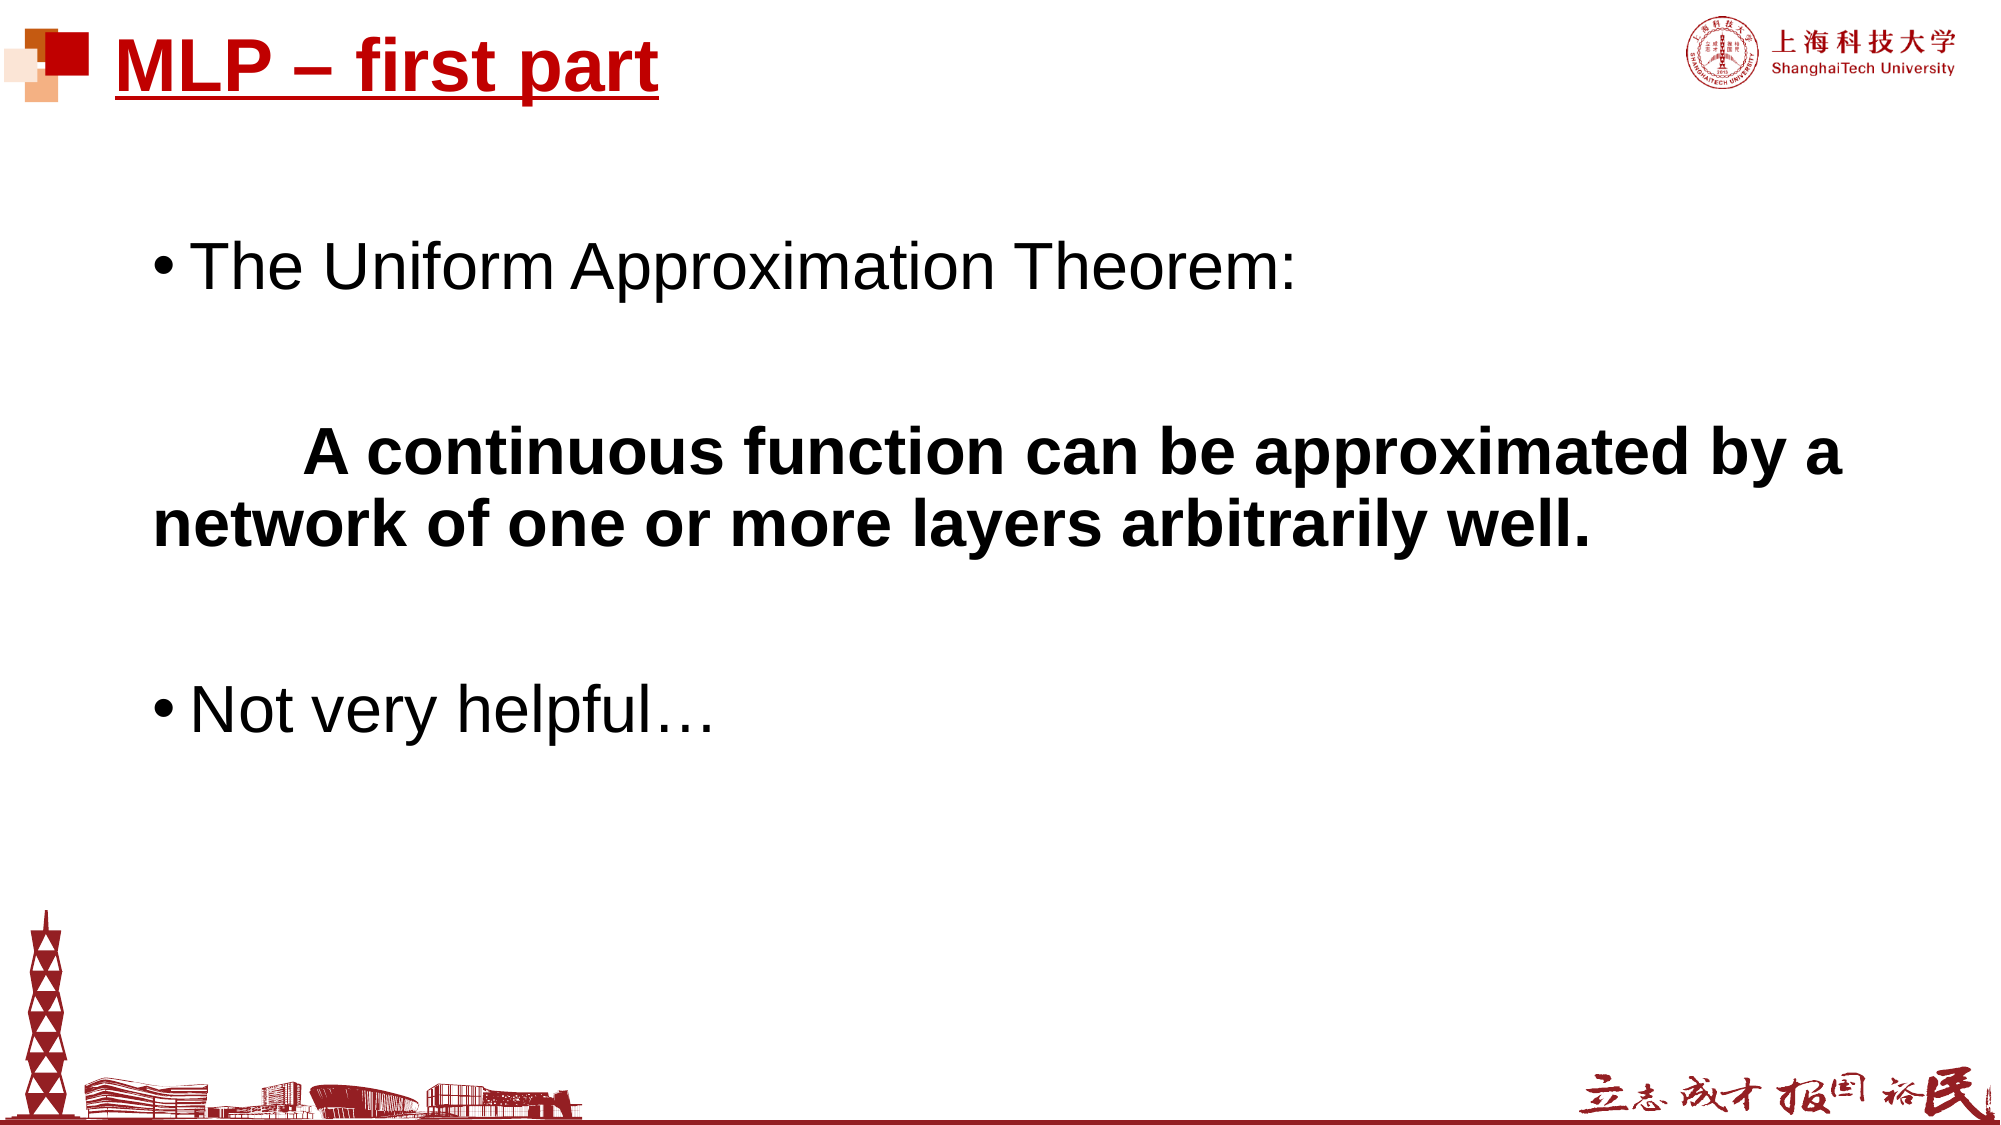

# MLP – first part
The Uniform Approximation Theorem:

	A continuous function can be approximated by a network of one or more layers arbitrarily well.

Not very helpful…